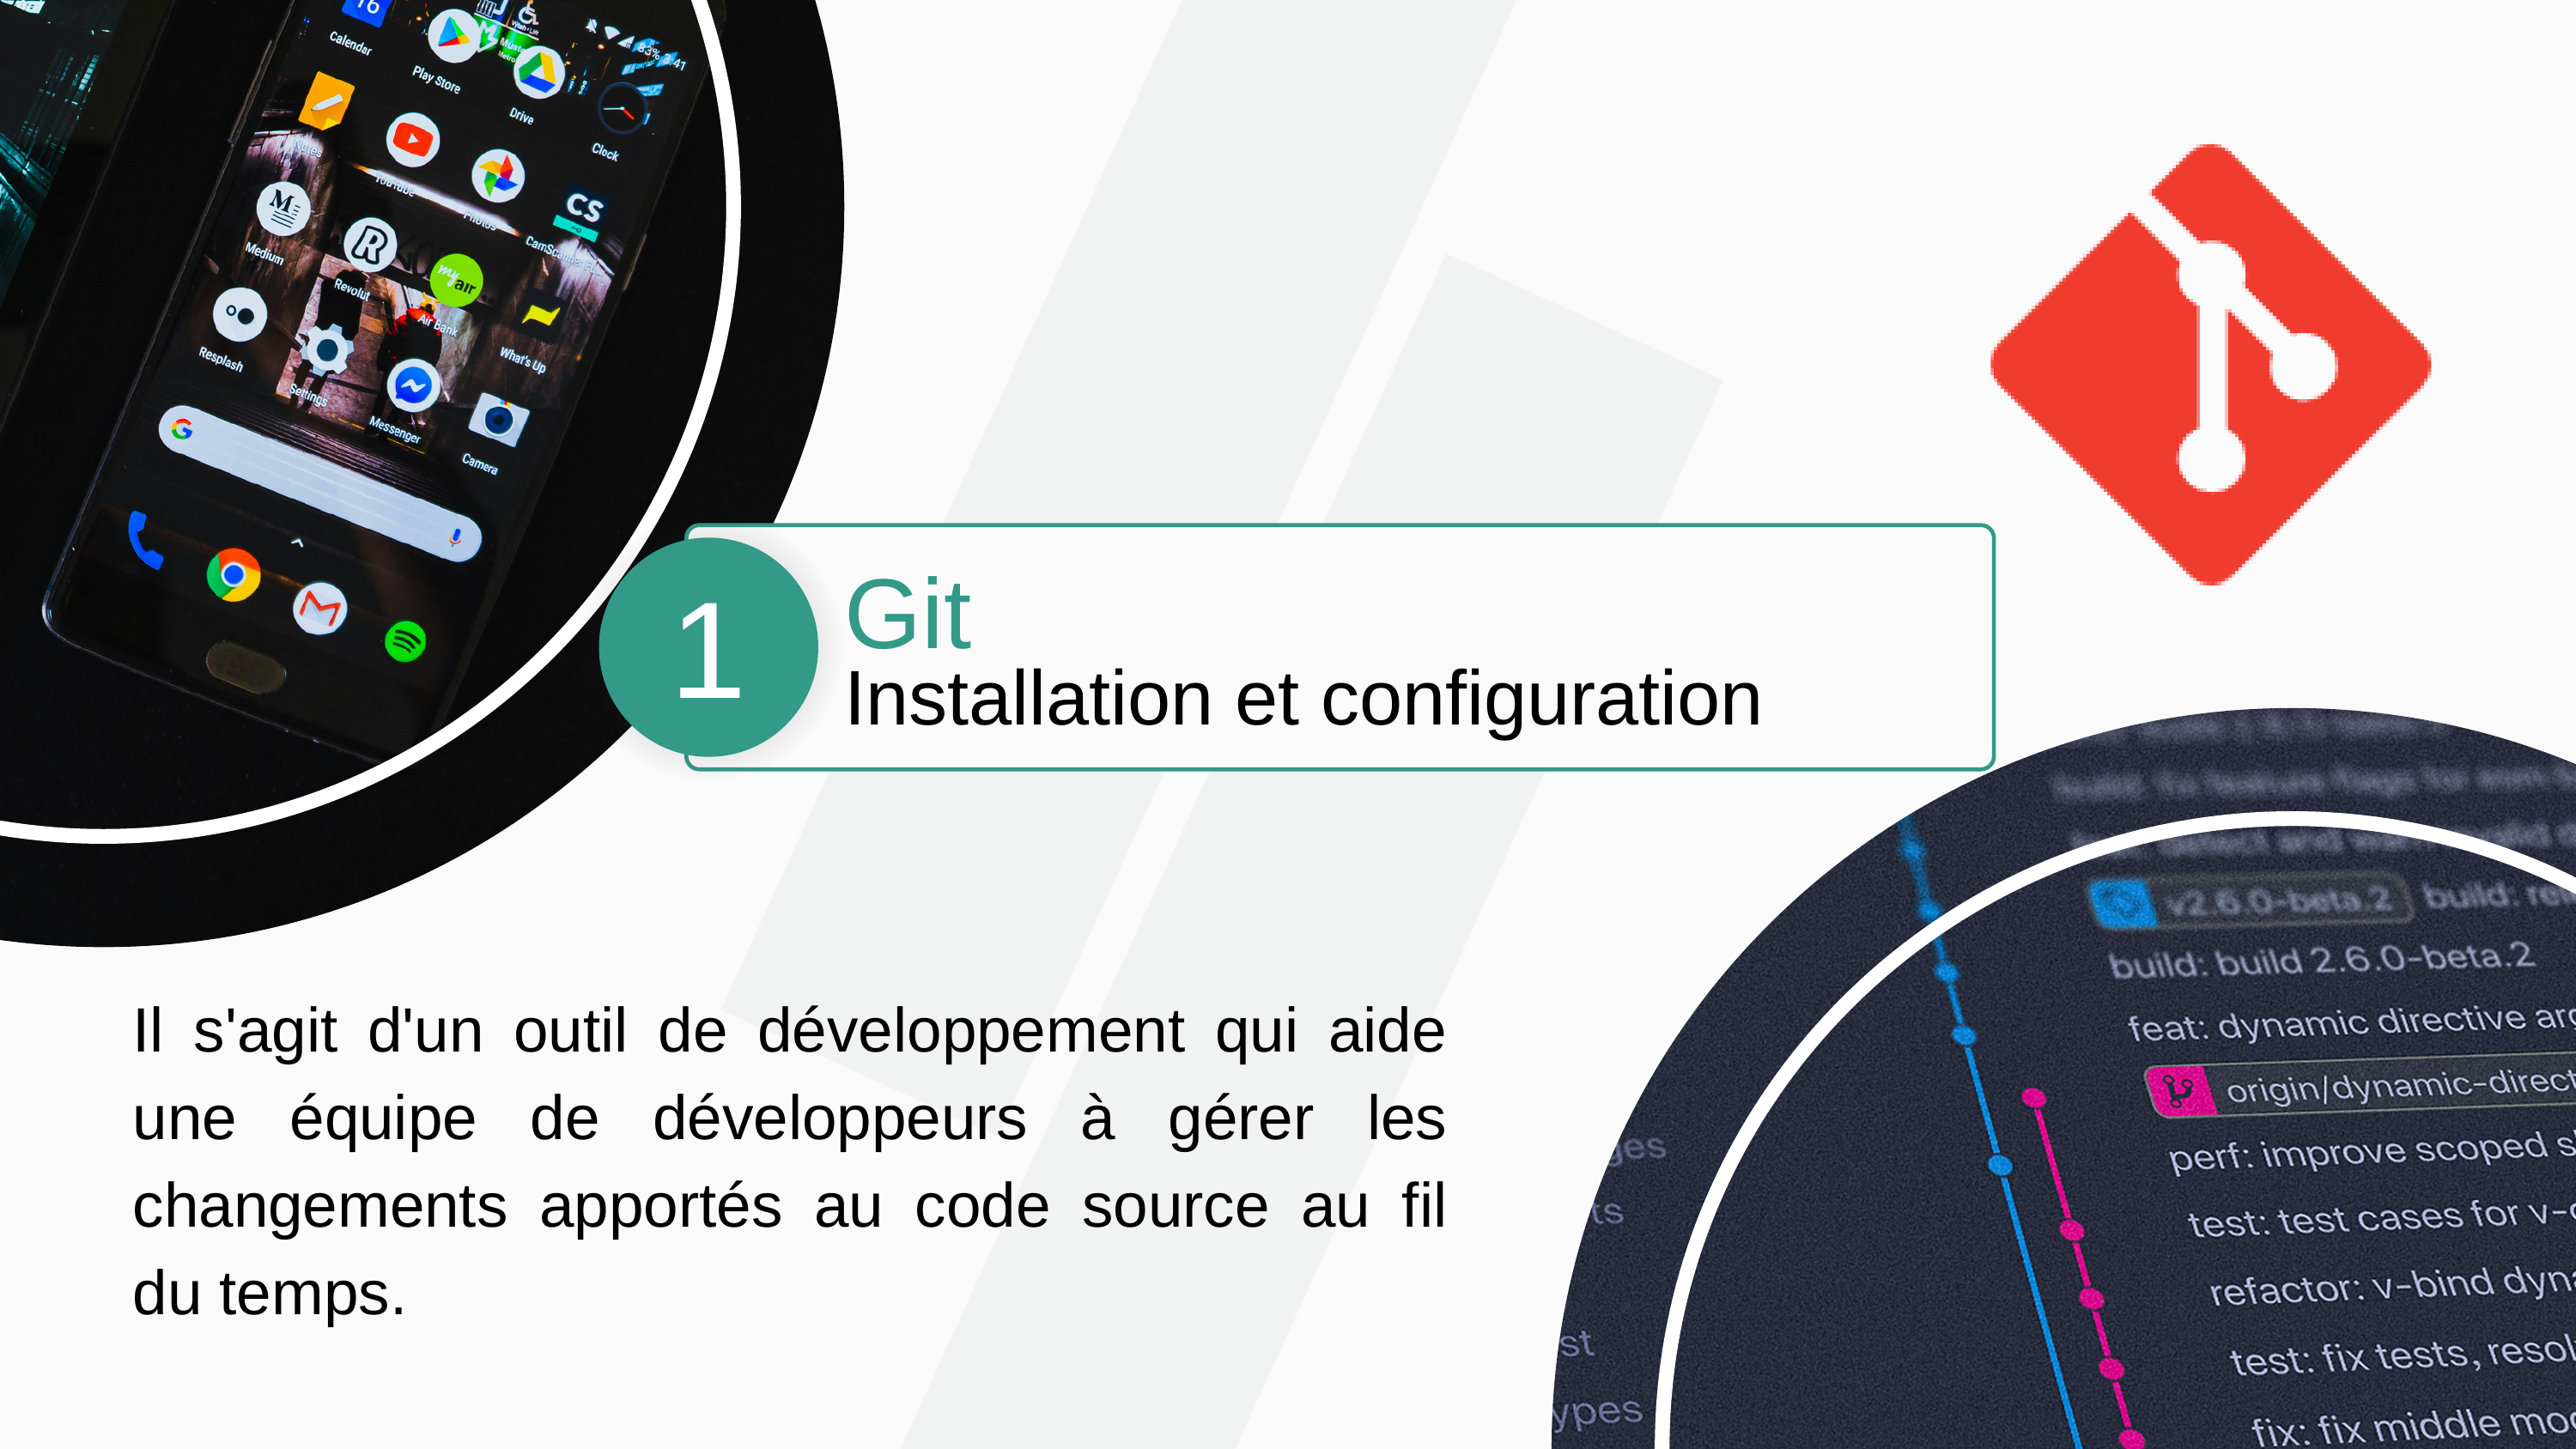

Git
1

Installation et configuration

Il s'agit d'un outil de développement qui aide une équipe de développeurs à gérer les changements apportés au code source au fil du temps.